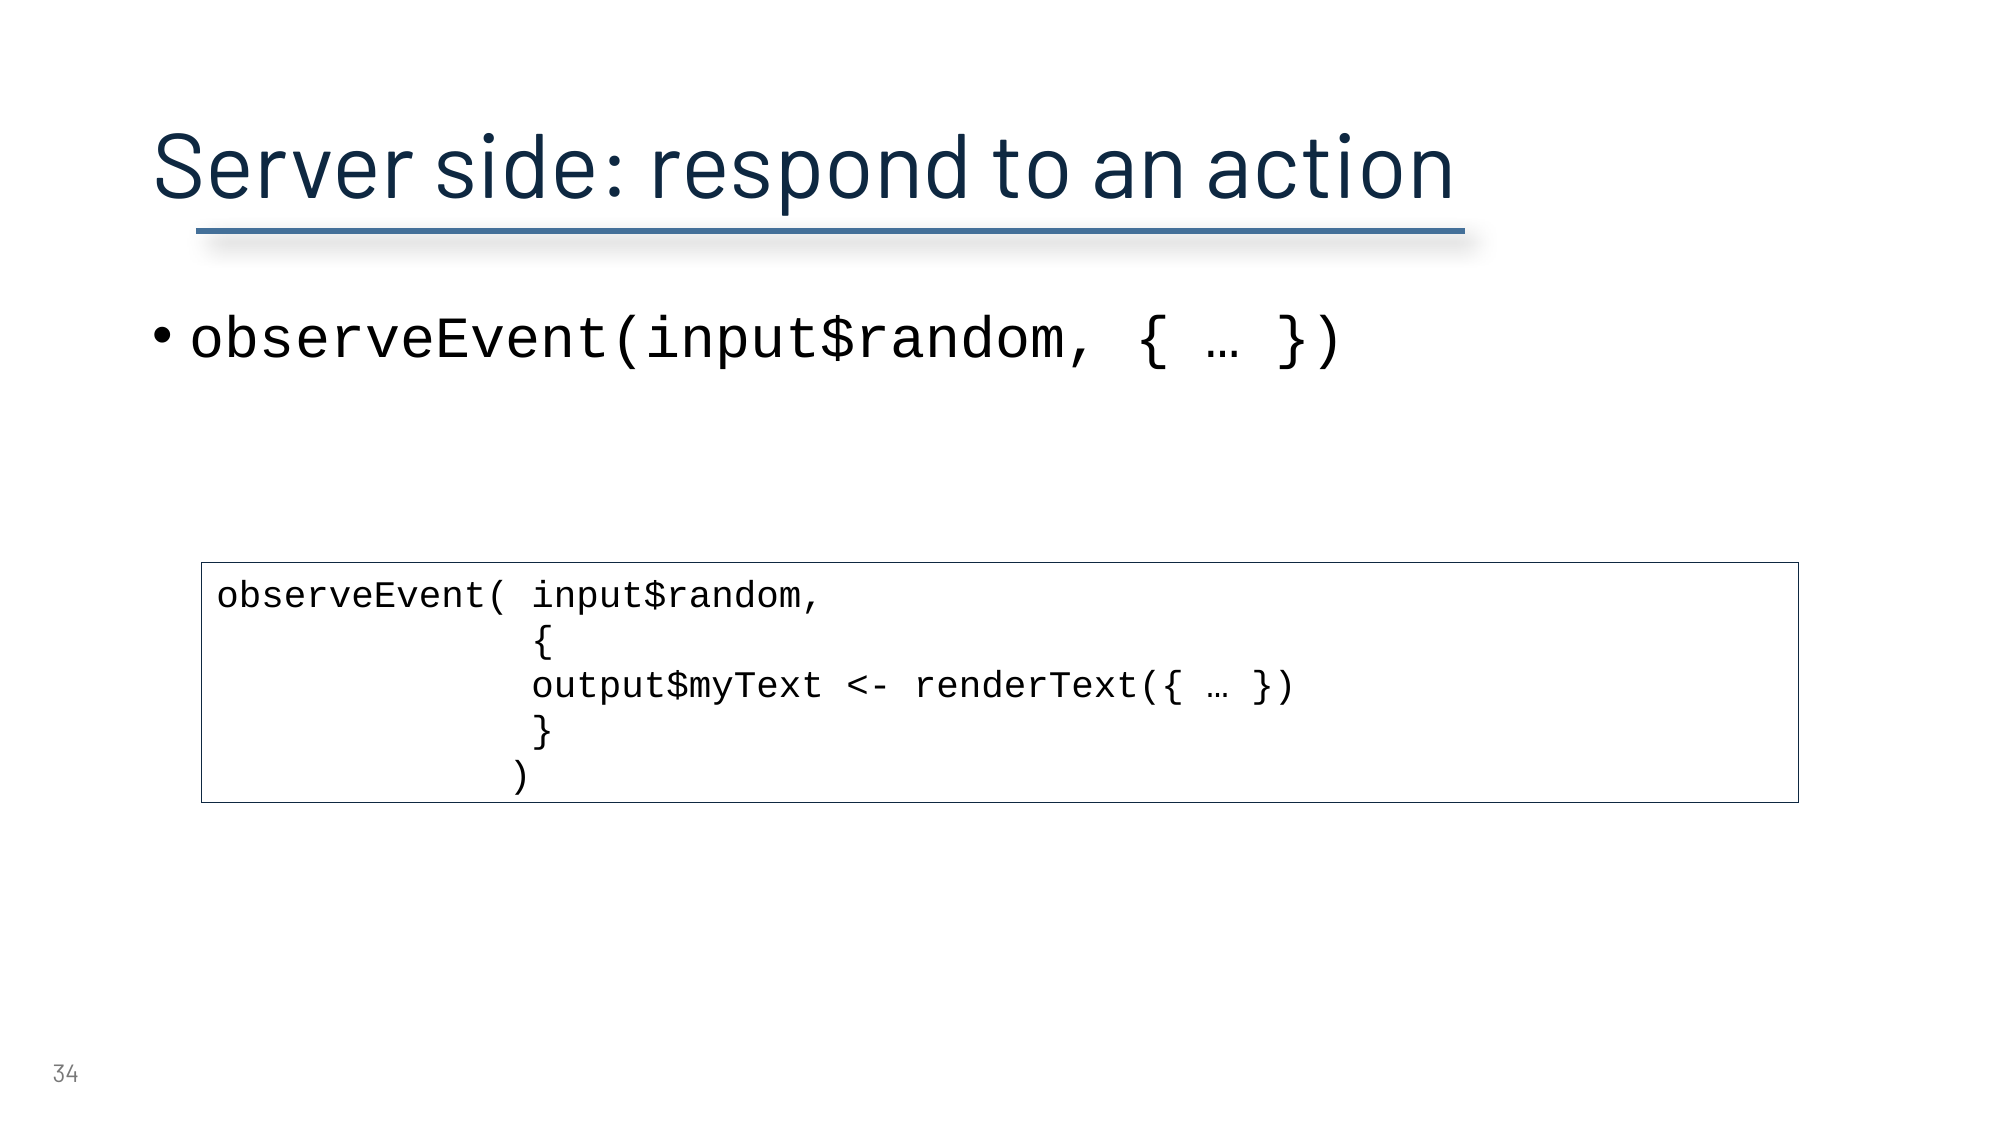

# Server side: respond to an action
observeEvent(input$random, { … })
observeEvent( input$random,
              {
              output$myText <- renderText({ … })
              }
             )
34